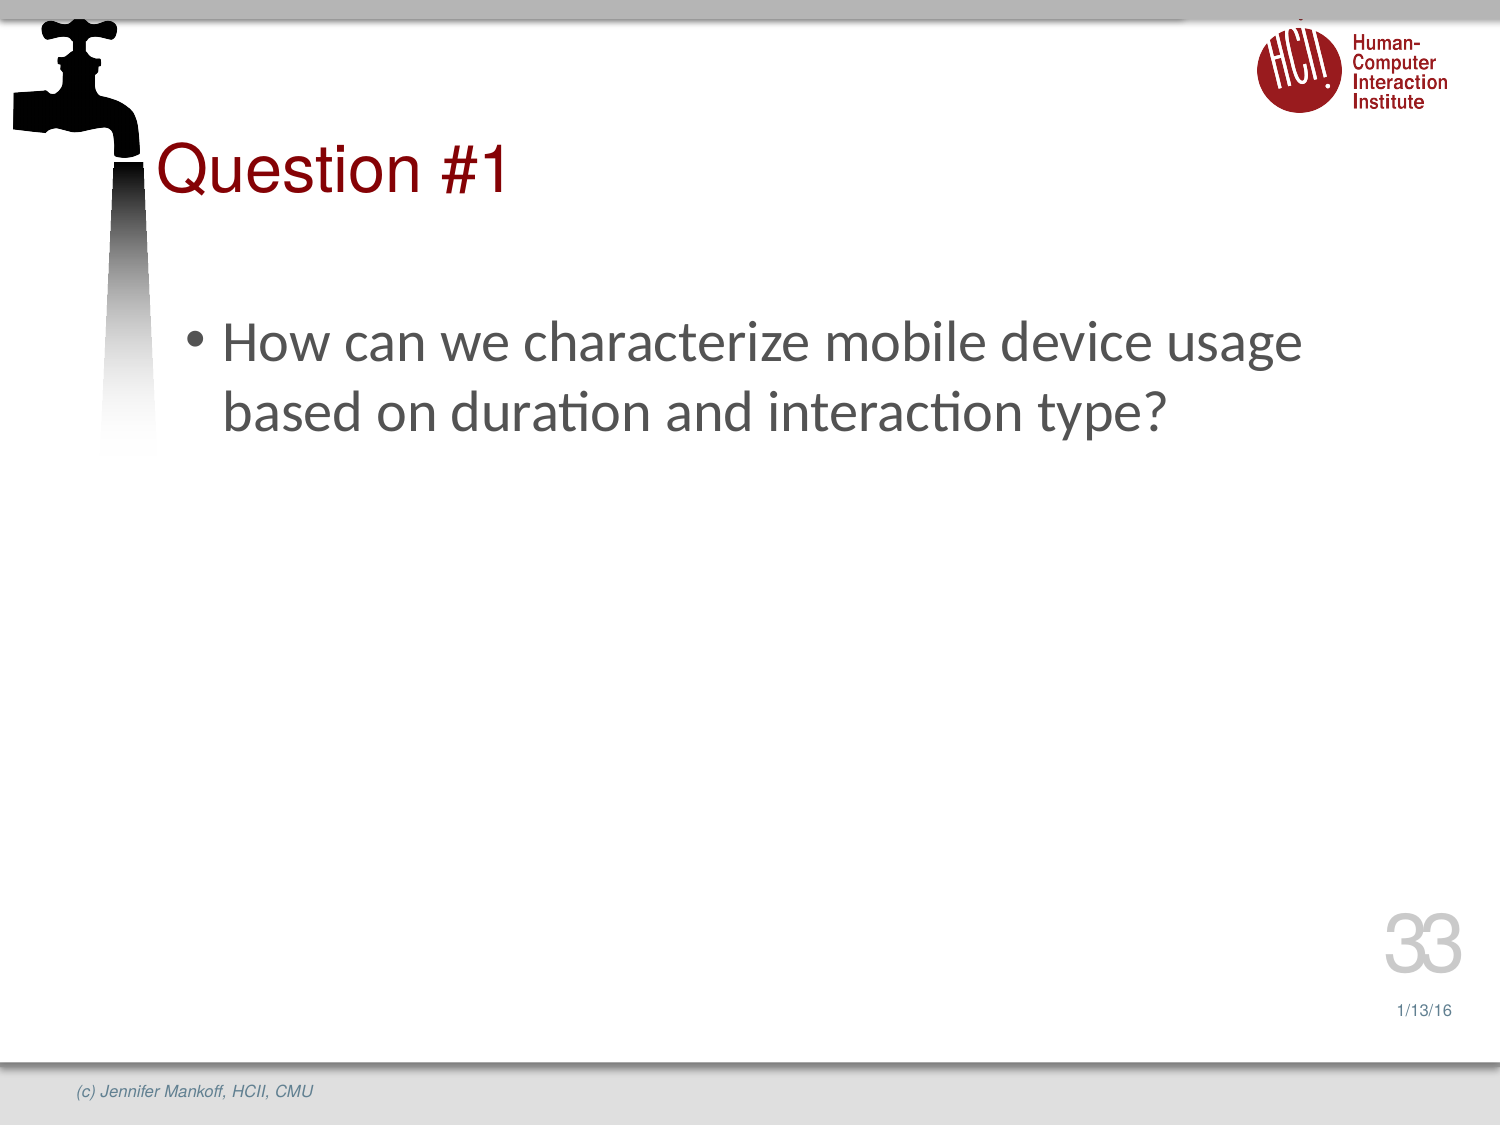

# Question #1
How can we characterize mobile device usage based on duration and interaction type?
33
1/13/16
(c) Jennifer Mankoff, HCII, CMU